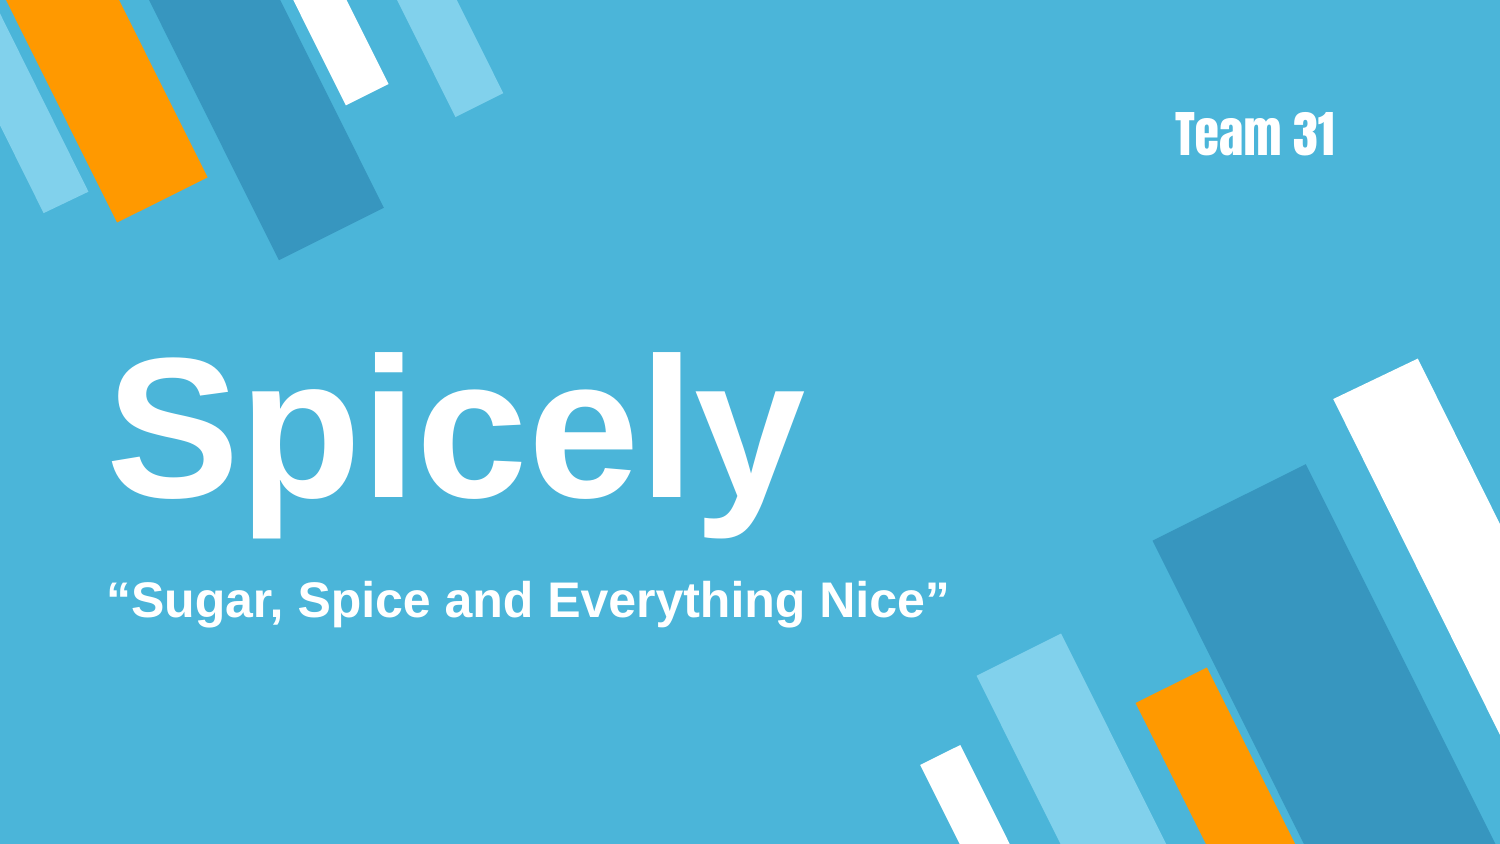

Team 31
# Spicely

“Sugar, Spice and Everything Nice”